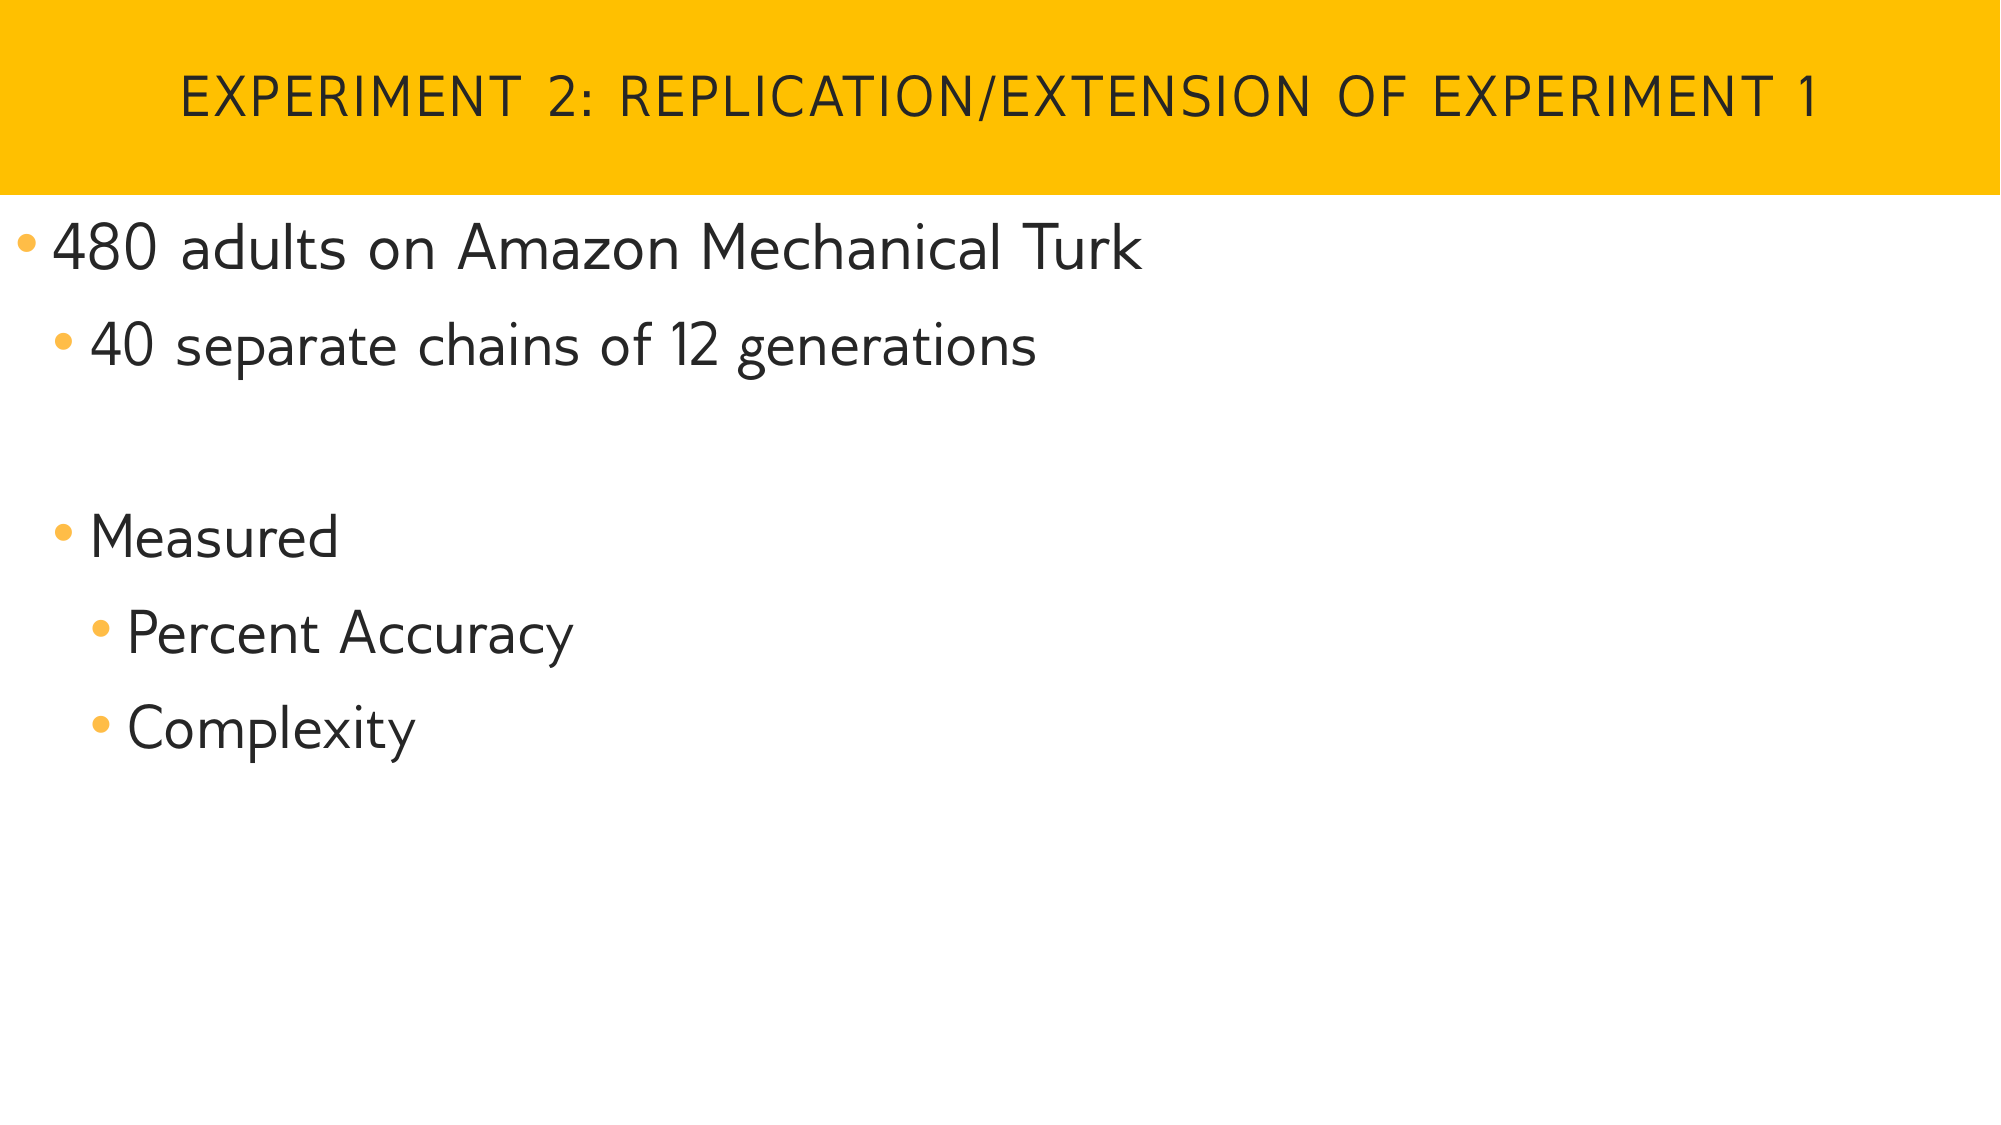

# Experiment 2: Replication/extension of experiment 1
480 adults on Amazon Mechanical Turk
40 separate chains of 12 generations

Measured
Percent Accuracy
Complexity